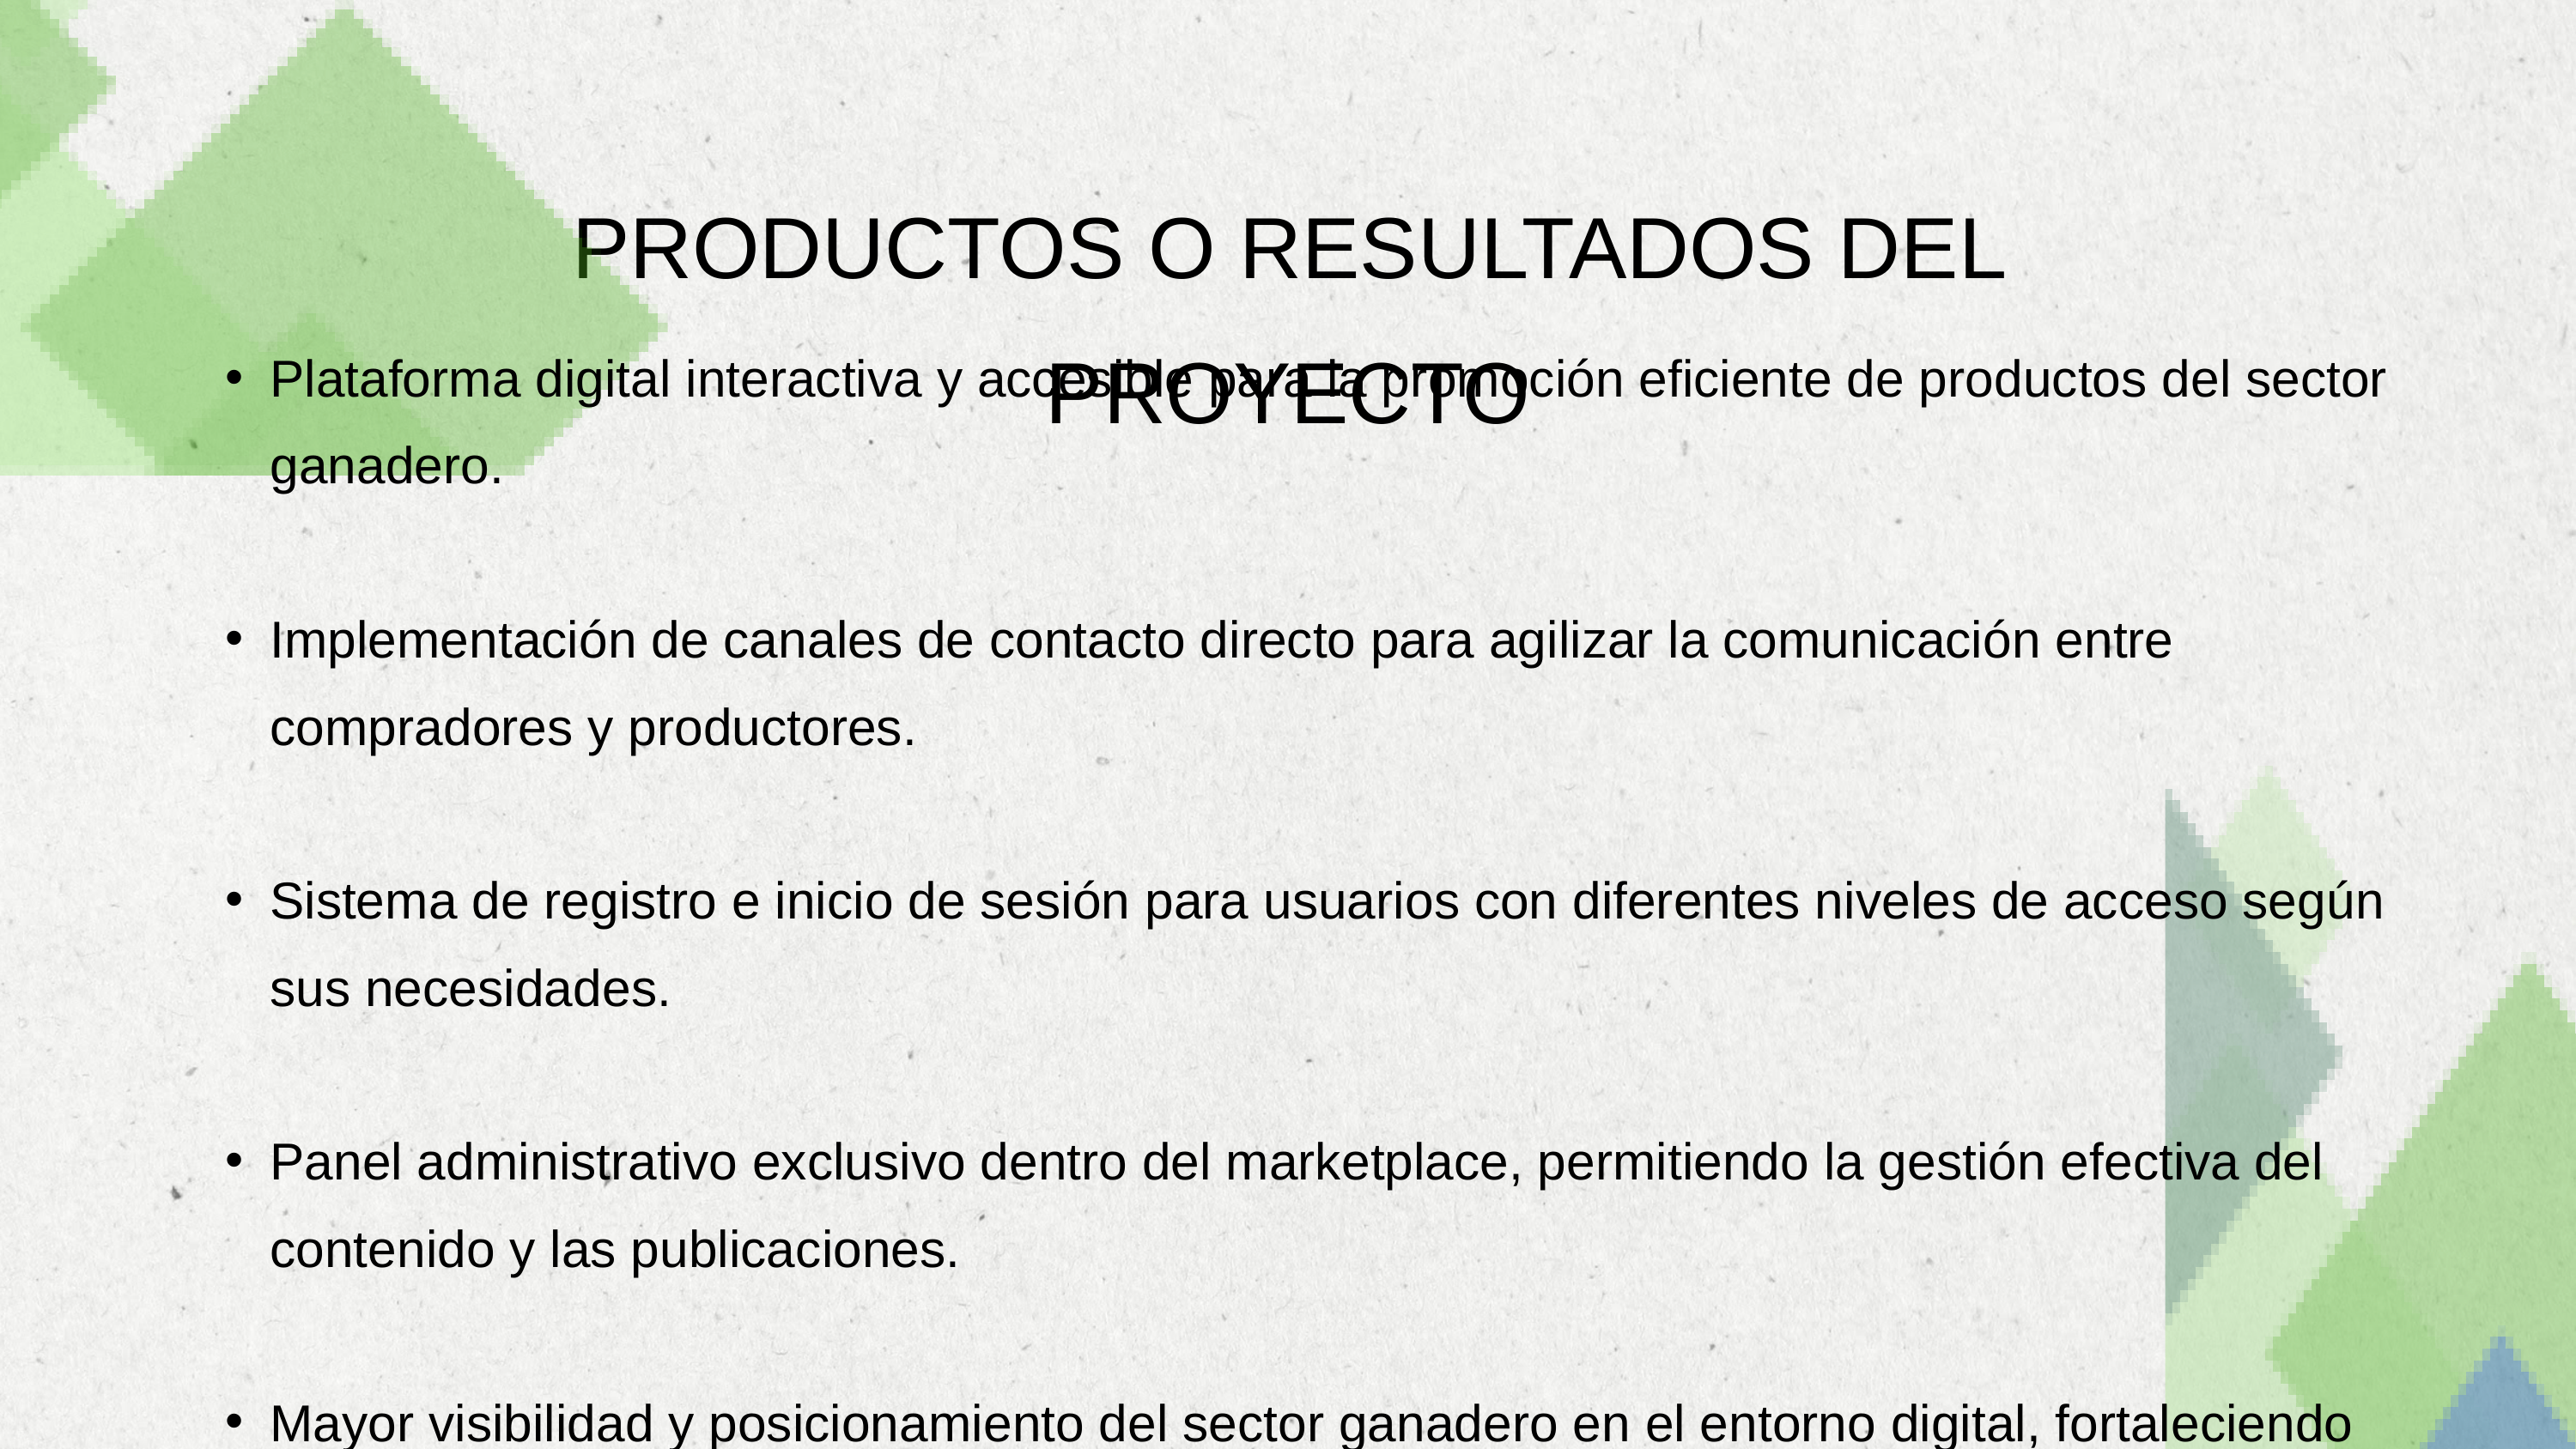

PRODUCTOS O RESULTADOS DEL PROYECTO
Plataforma digital interactiva y accesible para la promoción eficiente de productos del sector ganadero.

Implementación de canales de contacto directo para agilizar la comunicación entre compradores y productores.

Sistema de registro e inicio de sesión para usuarios con diferentes niveles de acceso según sus necesidades.

Panel administrativo exclusivo dentro del marketplace, permitiendo la gestión efectiva del contenido y las publicaciones.

Mayor visibilidad y posicionamiento del sector ganadero en el entorno digital, fortaleciendo su crecimiento y competitividad en el mercado.